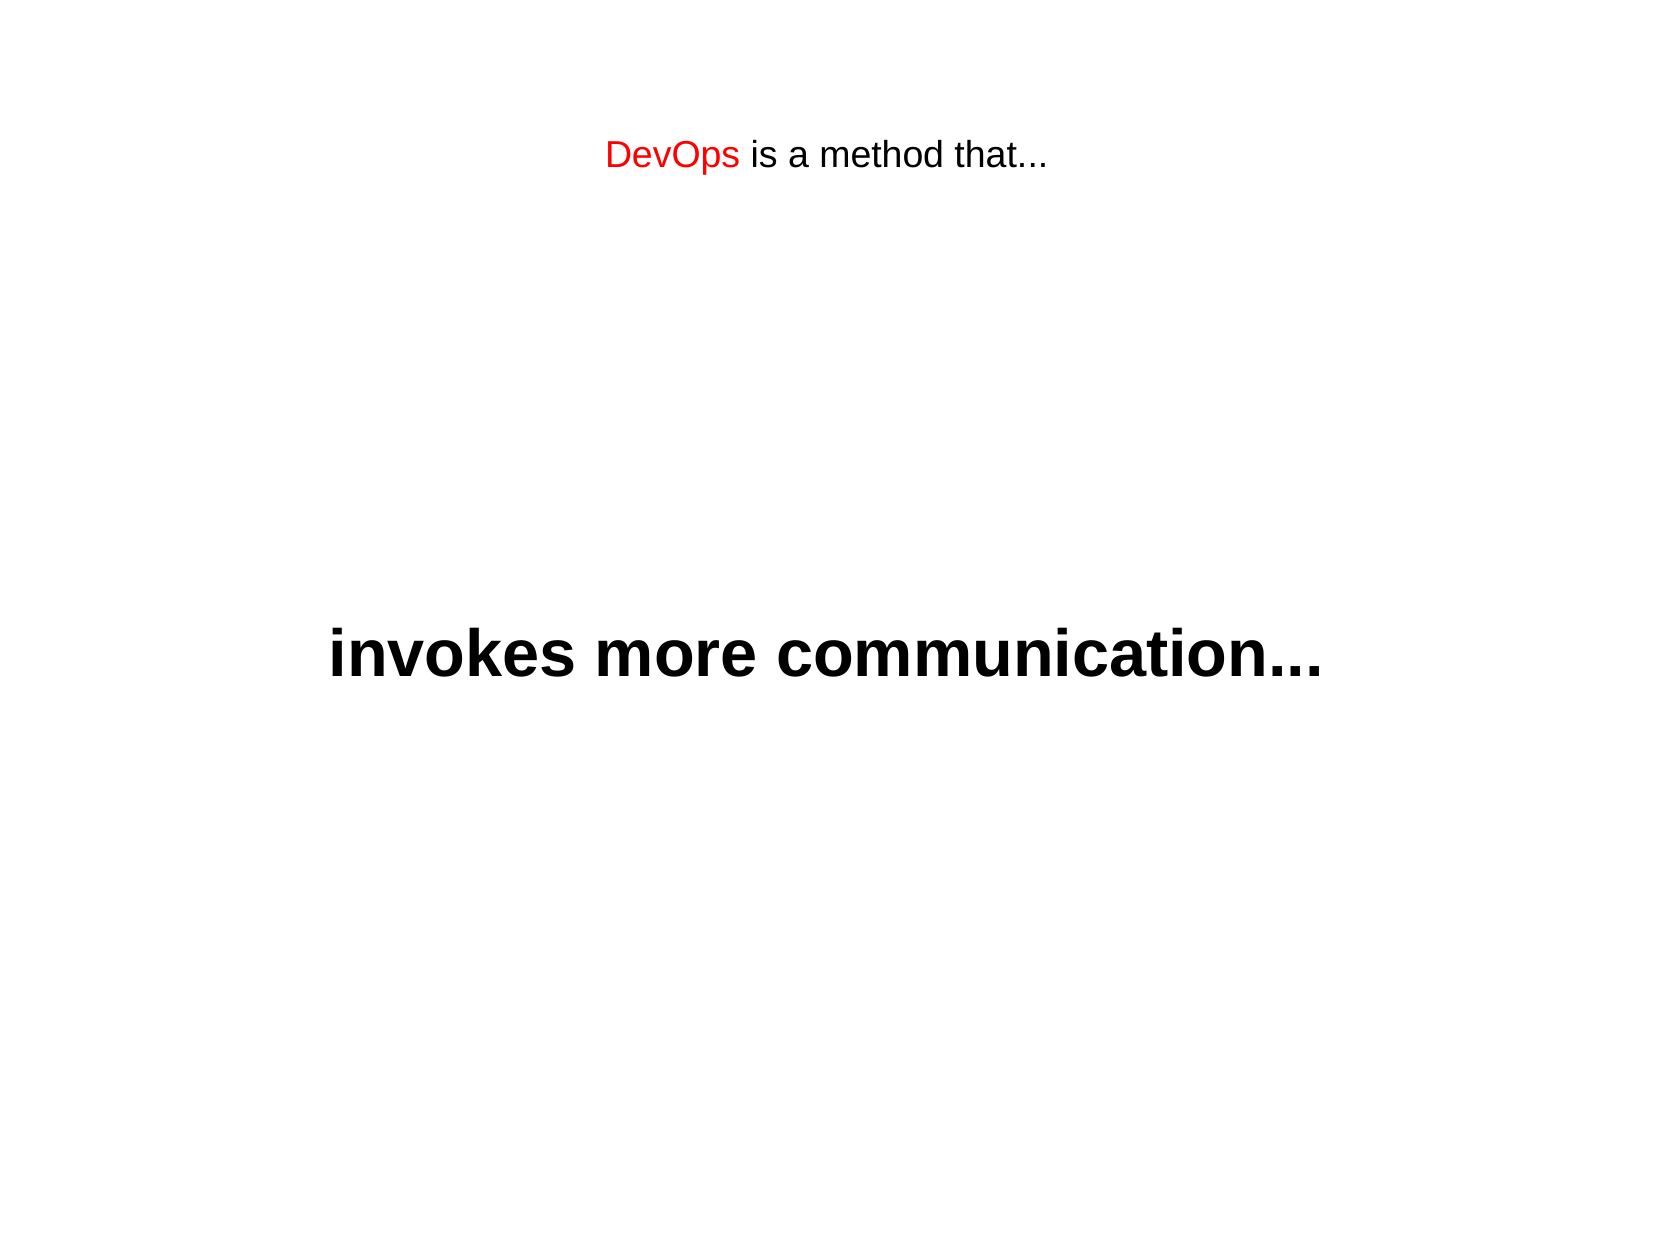

DevOps is a method that...
invokes more communication...